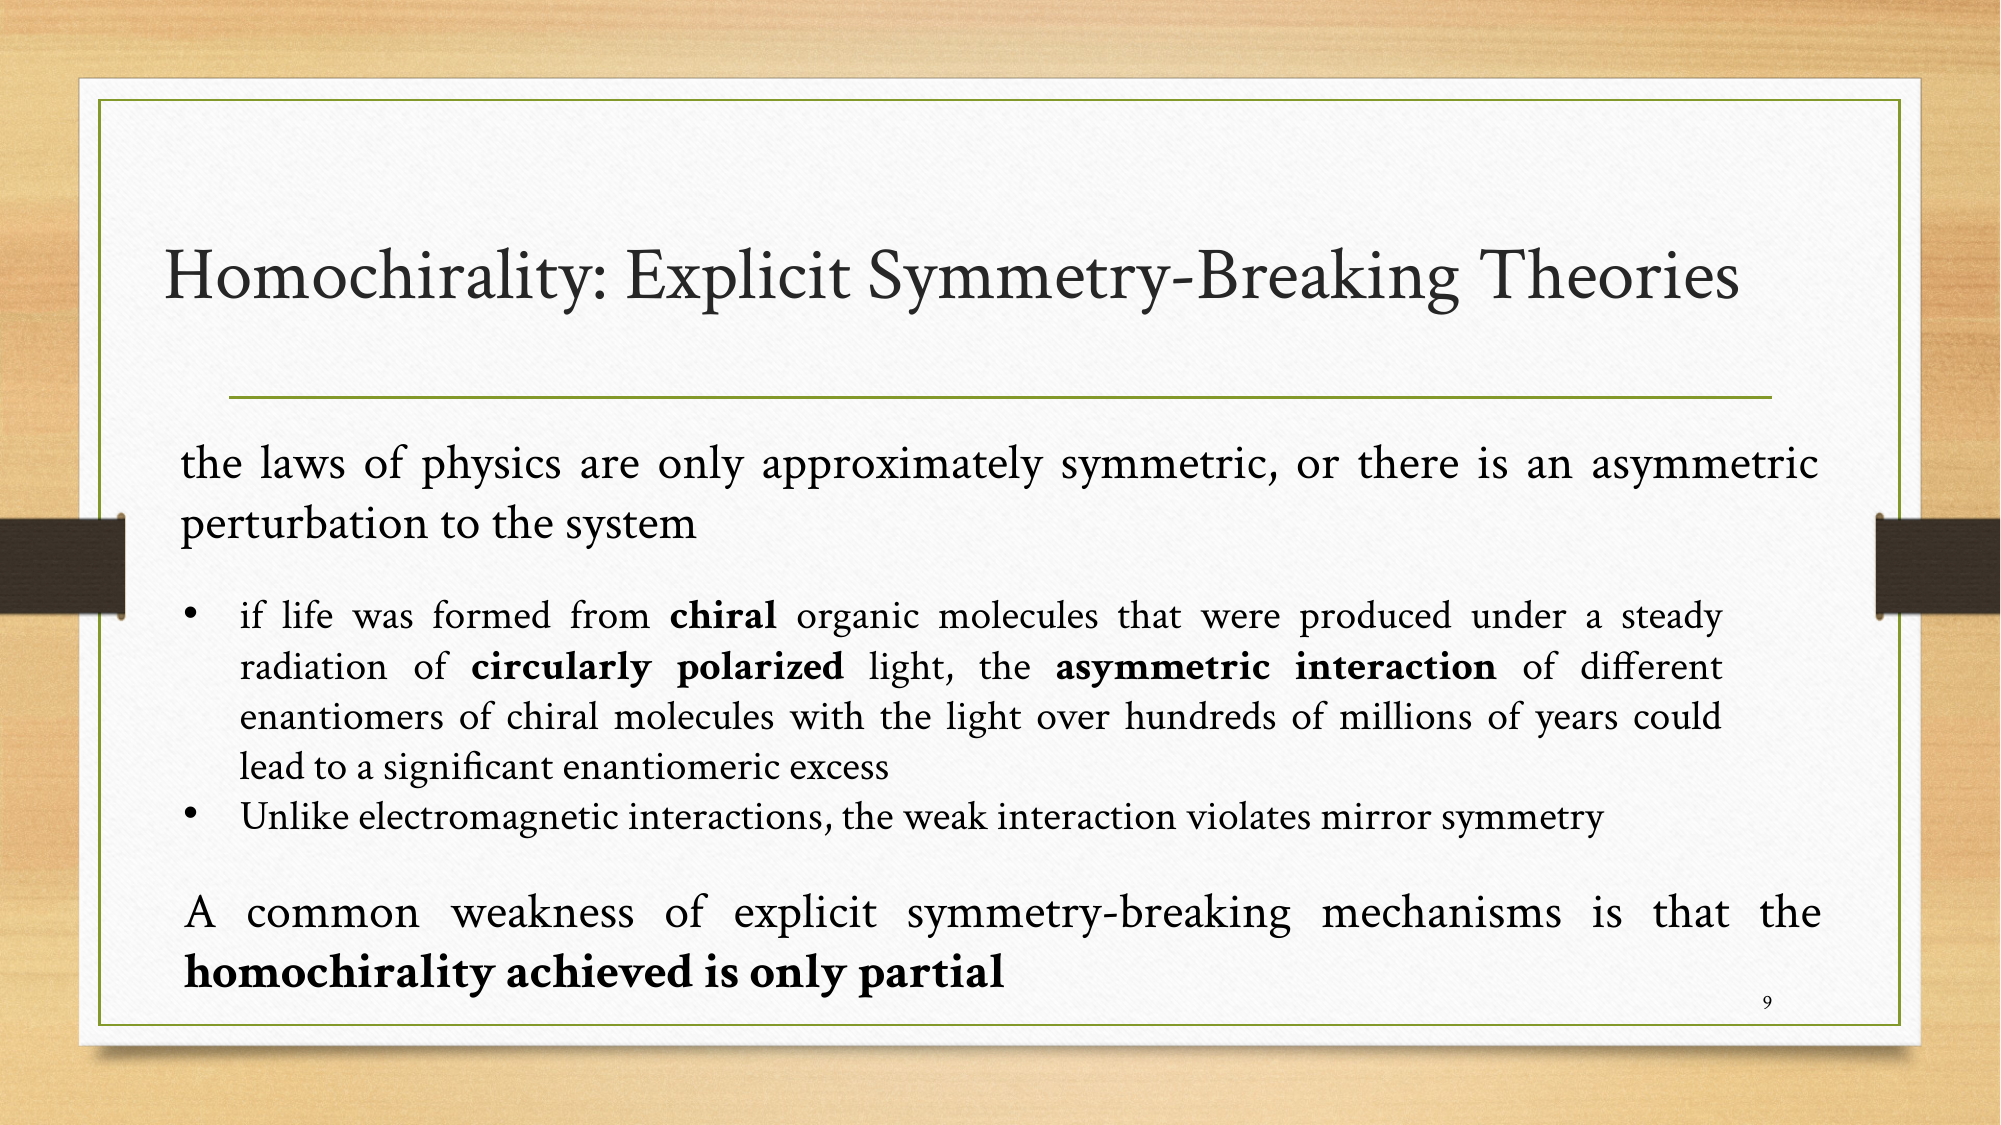

# Homochirality: Explicit Symmetry-Breaking Theories
the laws of physics are only approximately symmetric, or there is an asymmetric perturbation to the system
if life was formed from chiral organic molecules that were produced under a steady radiation of circularly polarized light, the asymmetric interaction of different enantiomers of chiral molecules with the light over hundreds of millions of years could lead to a significant enantiomeric excess
Unlike electromagnetic interactions, the weak interaction violates mirror symmetry
A common weakness of explicit symmetry-breaking mechanisms is that the homochirality achieved is only partial
9